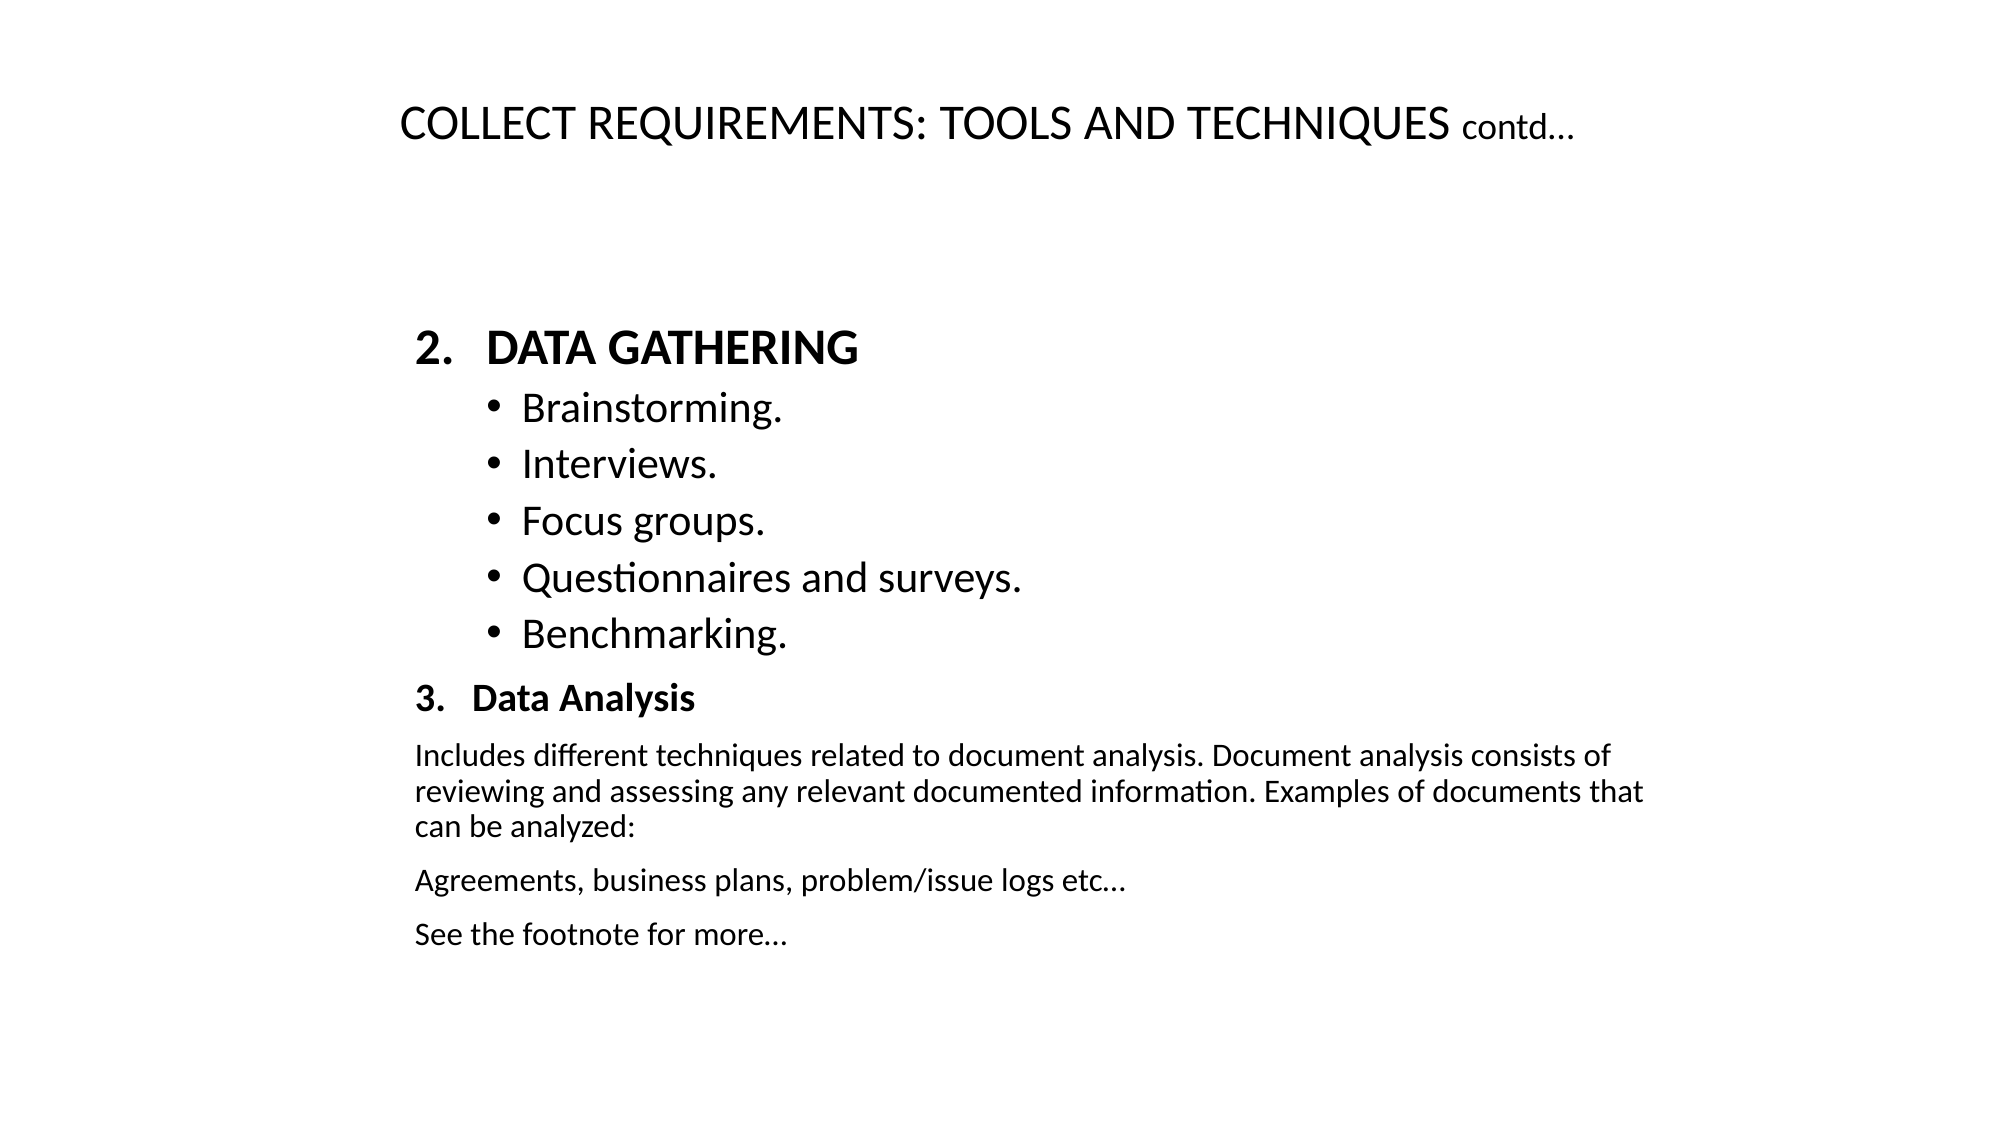

# COLLECT REQUIREMENTS: TOOLS AND TECHNIQUES contd…
DATA GATHERING
Brainstorming.
Interviews.
Focus groups.
Questionnaires and surveys.
Benchmarking.
Data Analysis
Includes different techniques related to document analysis. Document analysis consists of reviewing and assessing any relevant documented information. Examples of documents that can be analyzed:
Agreements, business plans, problem/issue logs etc…
See the footnote for more…

The PMI Registered Education Provider logo is a registered mark of the Project Management Institute, Inc.